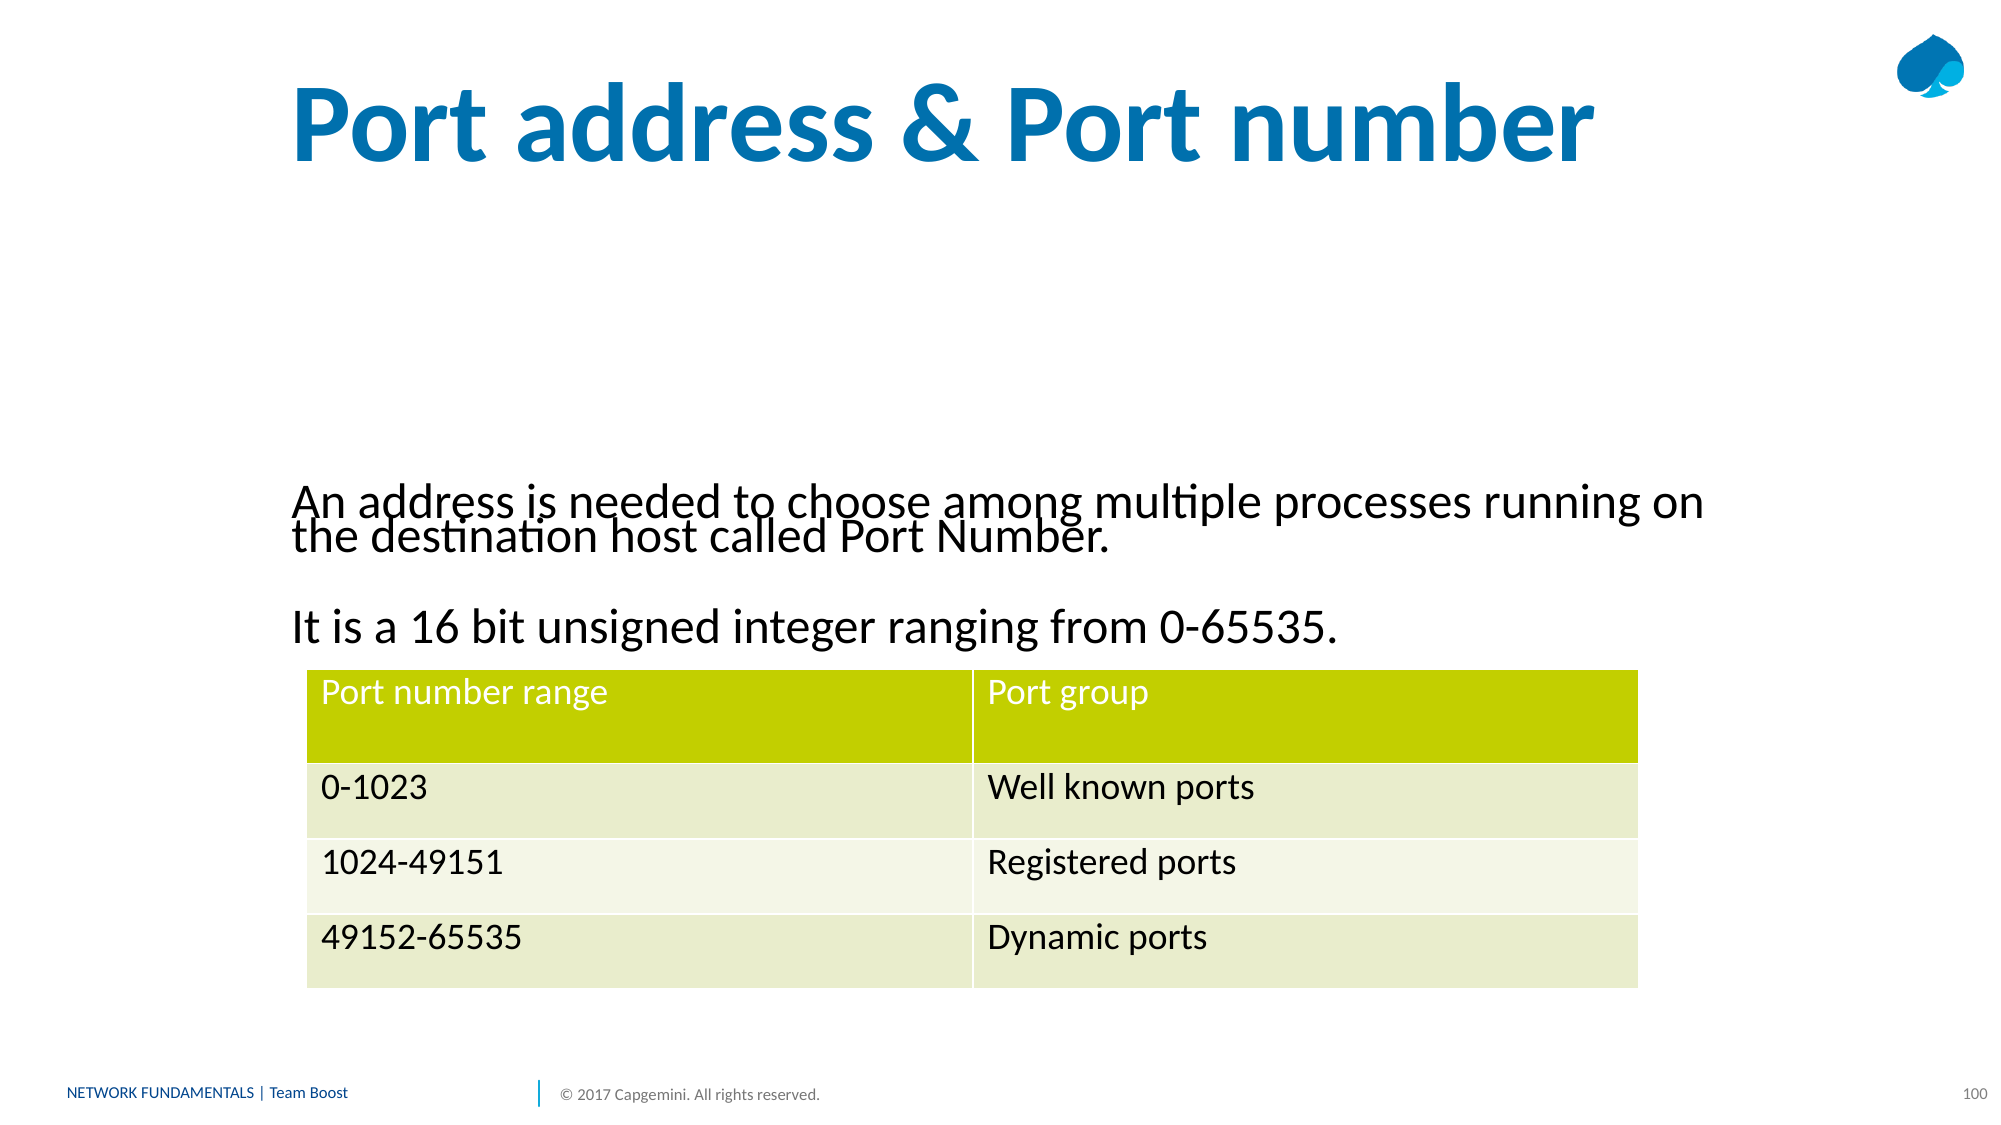

# Port address & Port number
An address is needed to choose among multiple processes running on the destination host called Port Number.

It is a 16 bit unsigned integer ranging from 0-65535.

| Port number range | Port group |
| --- | --- |
| 0-1023 | Well known ports |
| 1024-49151 | Registered ports |
| 49152-65535 | Dynamic ports |